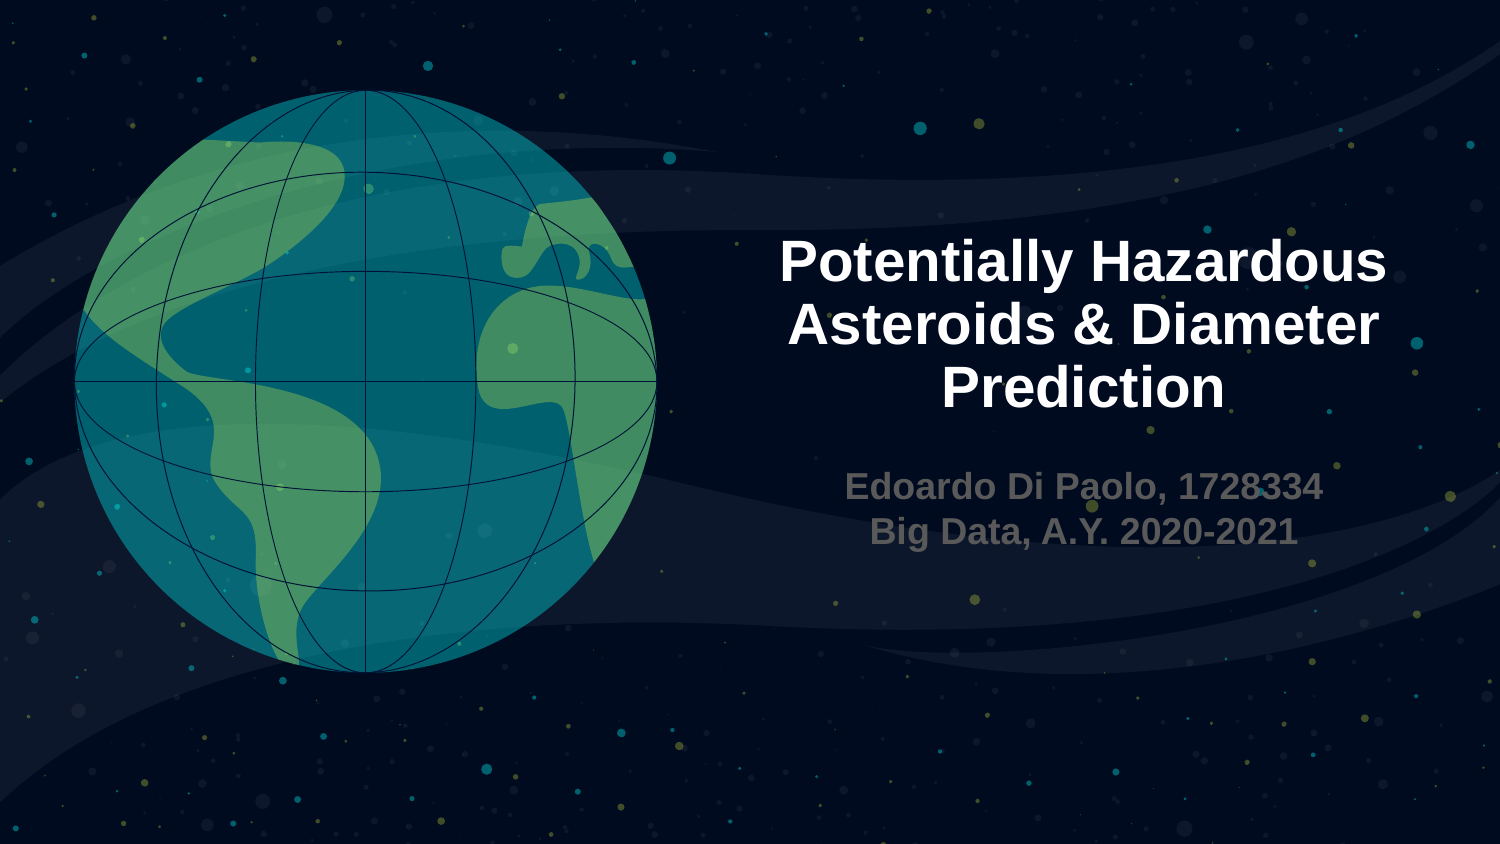

# Potentially Hazardous Asteroids & Diameter Prediction
Edoardo Di Paolo, 1728334
Big Data, A.Y. 2020-2021